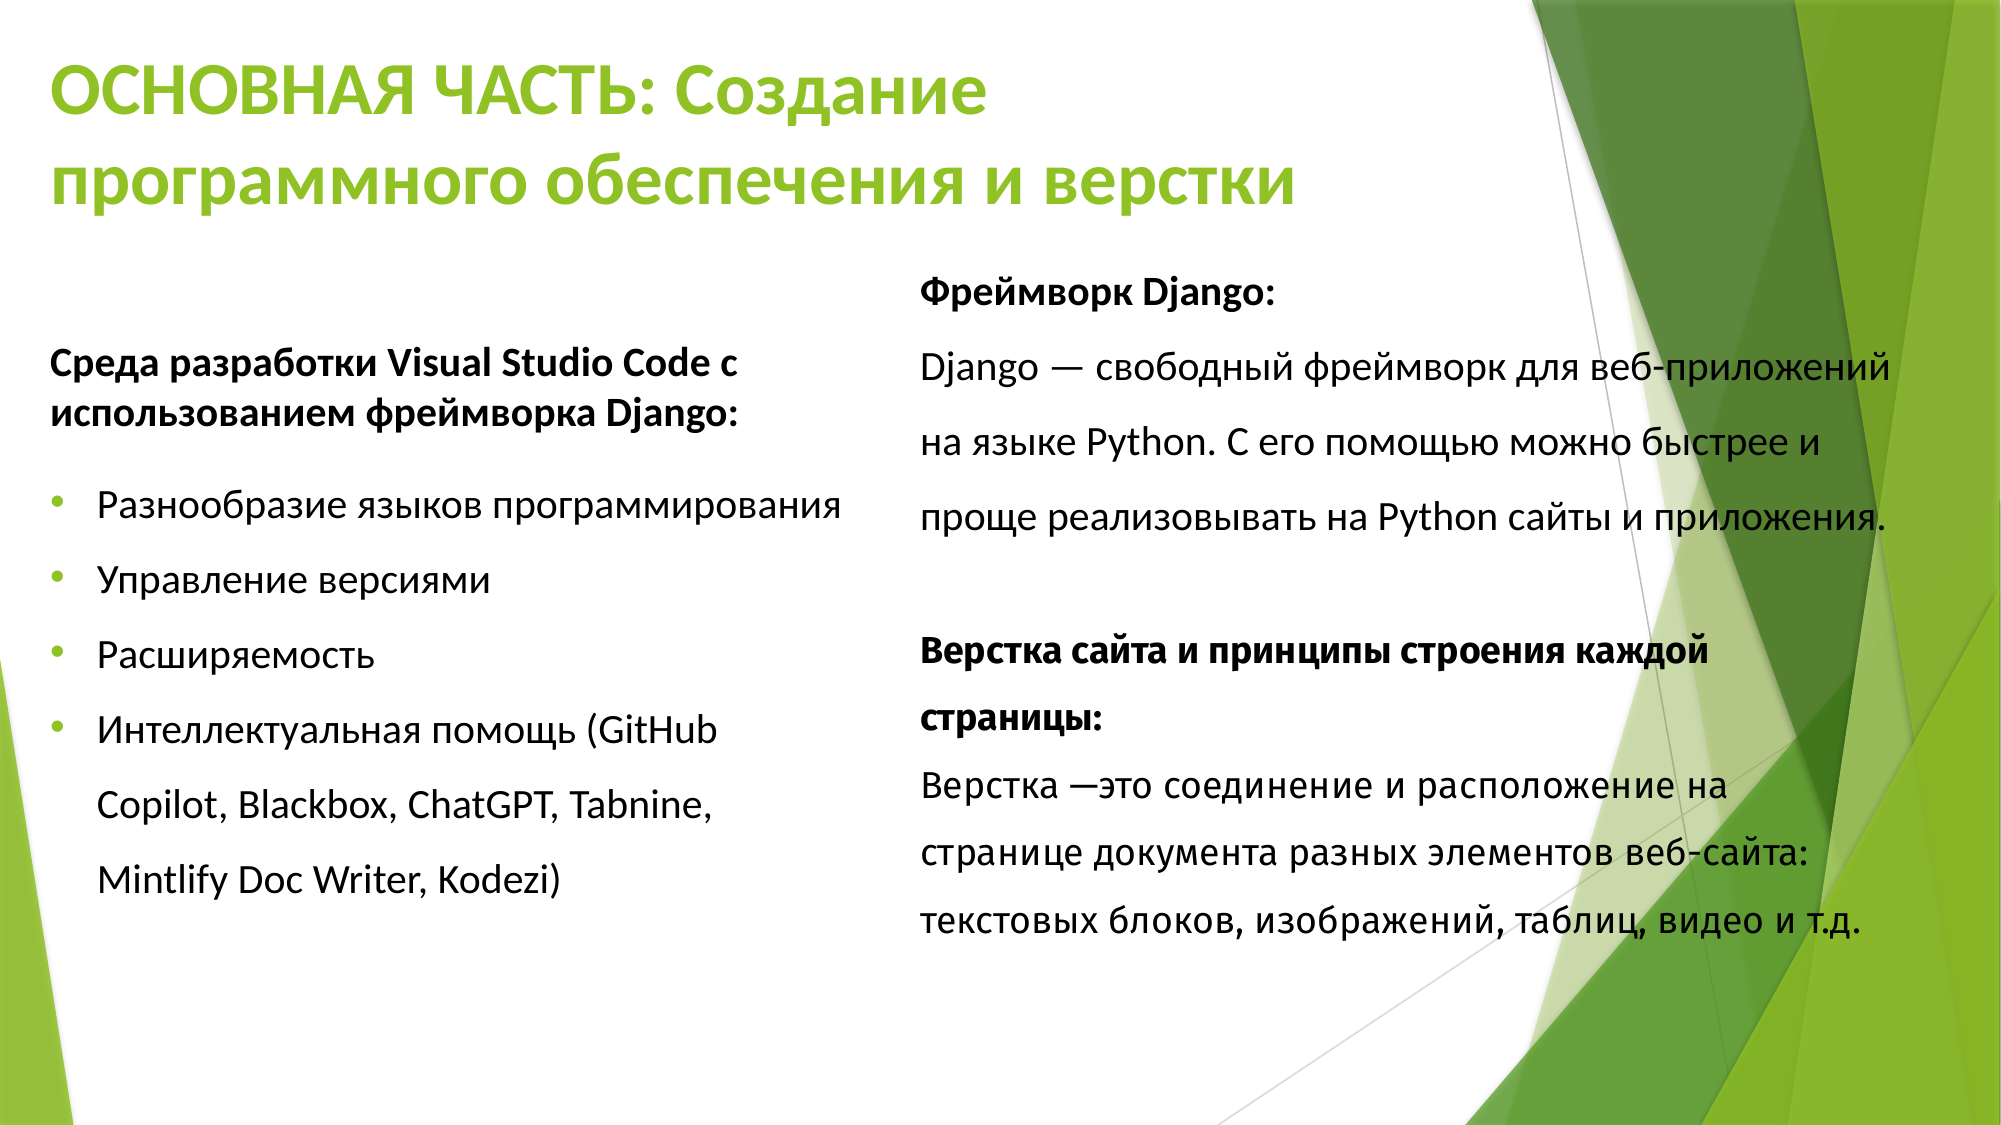

# ОСНОВНАЯ ЧАСТЬ: Создание программного обеспечения и верстки
Фреймворк Django:
Django — свободный фреймворк для веб-приложений на языке Python. С его помощью можно быстрее и проще реализовывать на Python сайты и приложения.
Среда разработки Visual Studio Code с использованием фреймворка Django:
Разнообразие языков программирования
Управление версиями
Расширяемость
Интеллектуальная помощь (GitHub Copilot, Blackbox, ChatGPT, Tabnine, Mintlify Doc Writer, Kodezi)
Верстка сайта и принципы строения каждой страницы:
Верстка —это соединение и расположение на странице документа разных элементов веб-сайта: текстовых блоков, изображений, таблиц, видео и т.д.